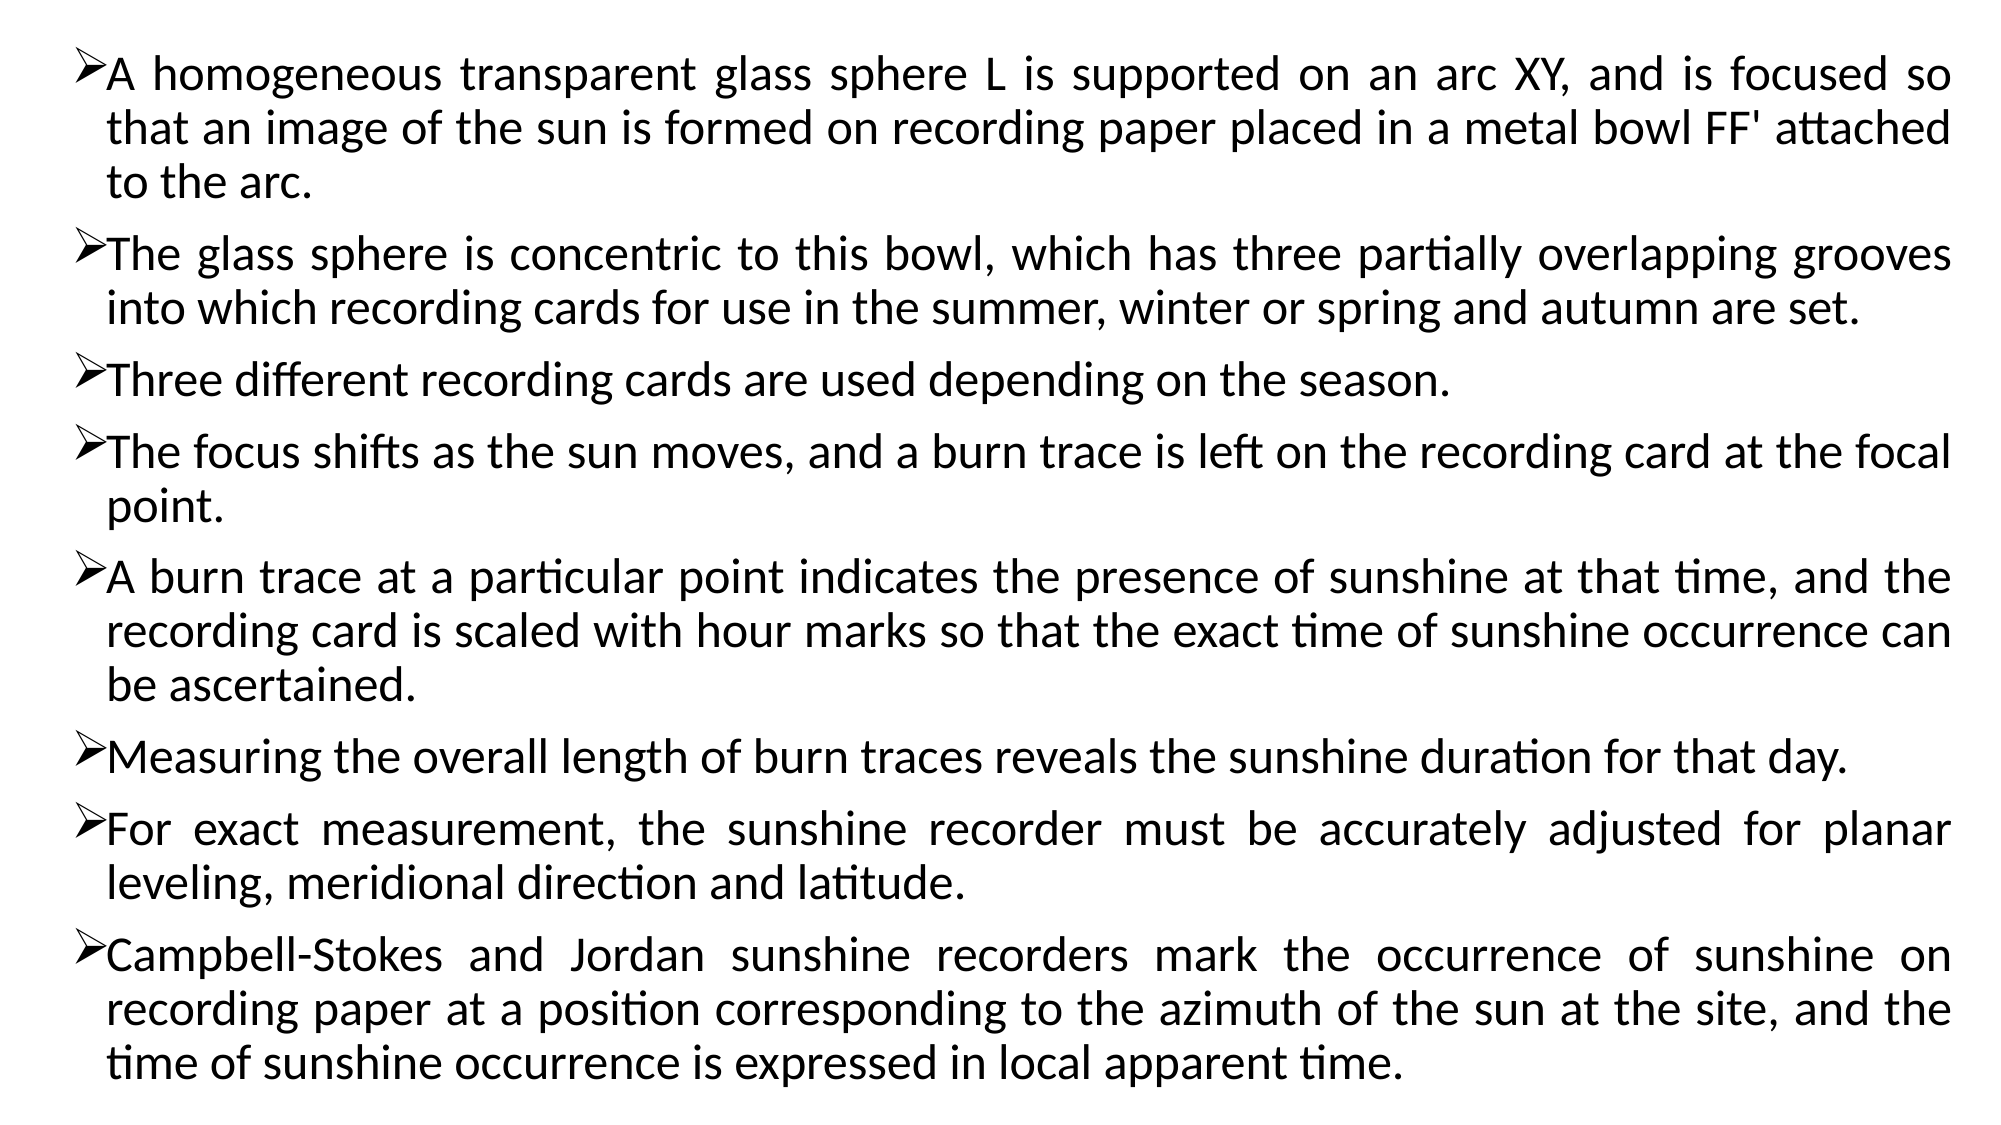

A homogeneous transparent glass sphere L is supported on an arc XY, and is focused so that an image of the sun is formed on recording paper placed in a metal bowl FF' attached to the arc.
The glass sphere is concentric to this bowl, which has three partially overlapping grooves into which recording cards for use in the summer, winter or spring and autumn are set.
Three different recording cards are used depending on the season.
The focus shifts as the sun moves, and a burn trace is left on the recording card at the focal point.
A burn trace at a particular point indicates the presence of sunshine at that time, and the recording card is scaled with hour marks so that the exact time of sunshine occurrence can be ascertained.
Measuring the overall length of burn traces reveals the sunshine duration for that day.
For exact measurement, the sunshine recorder must be accurately adjusted for planar leveling, meridional direction and latitude.
Campbell-Stokes and Jordan sunshine recorders mark the occurrence of sunshine on recording paper at a position corresponding to the azimuth of the sun at the site, and the time of sunshine occurrence is expressed in local apparent time.